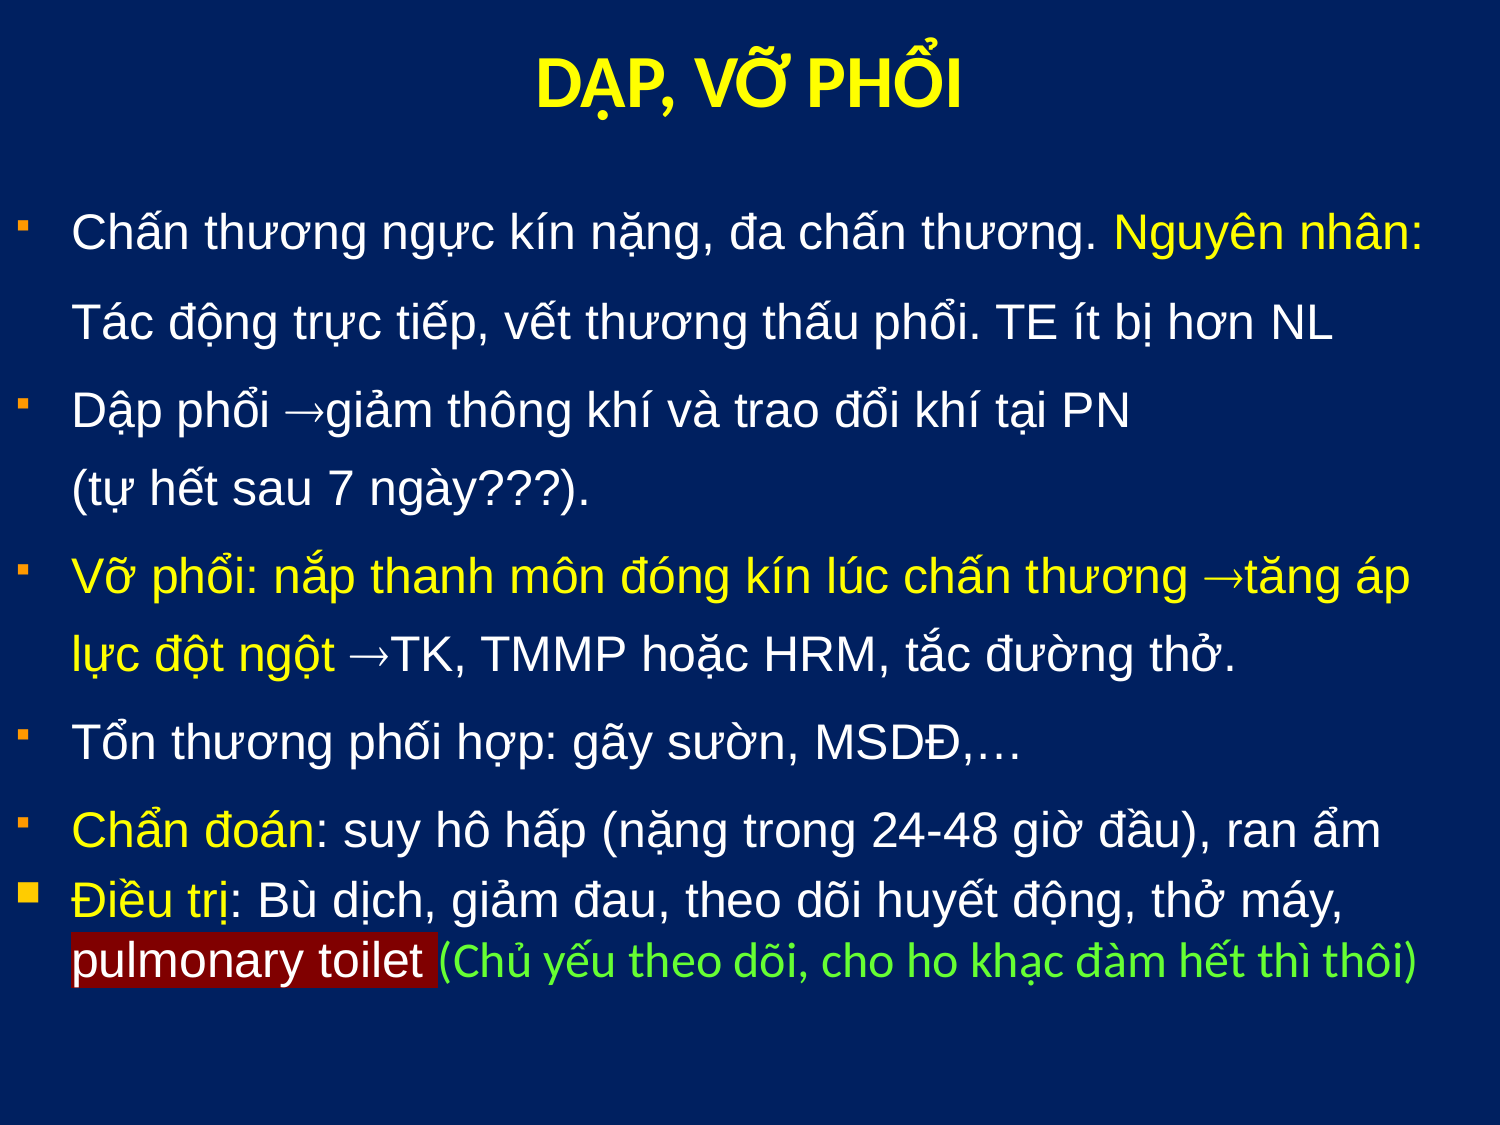

# DẬP, VỠ PHỔI
Chấn thương ngực kín nặng, đa chấn thương. Nguyên nhân: Tác động trực tiếp, vết thương thấu phổi. TE ít bị hơn NL
Dập phổi →giảm thông khí và trao đổi khí tại PN
(tự hết sau 7 ngày???).
Vỡ phổi: nắp thanh môn đóng kín lúc chấn thương →tăng áp lực đột ngột →TK, TMMP hoặc HRM, tắc đường thở.
Tổn thương phối hợp: gãy sườn, MSDĐ,…
Chẩn đoán: suy hô hấp (nặng trong 24-48 giờ đầu), ran ẩm
Điều trị: Bù dịch, giảm đau, theo dõi huyết động, thở máy, pulmonary toilet (Chủ yếu theo dõi, cho ho khạc đàm hết thì thôi)